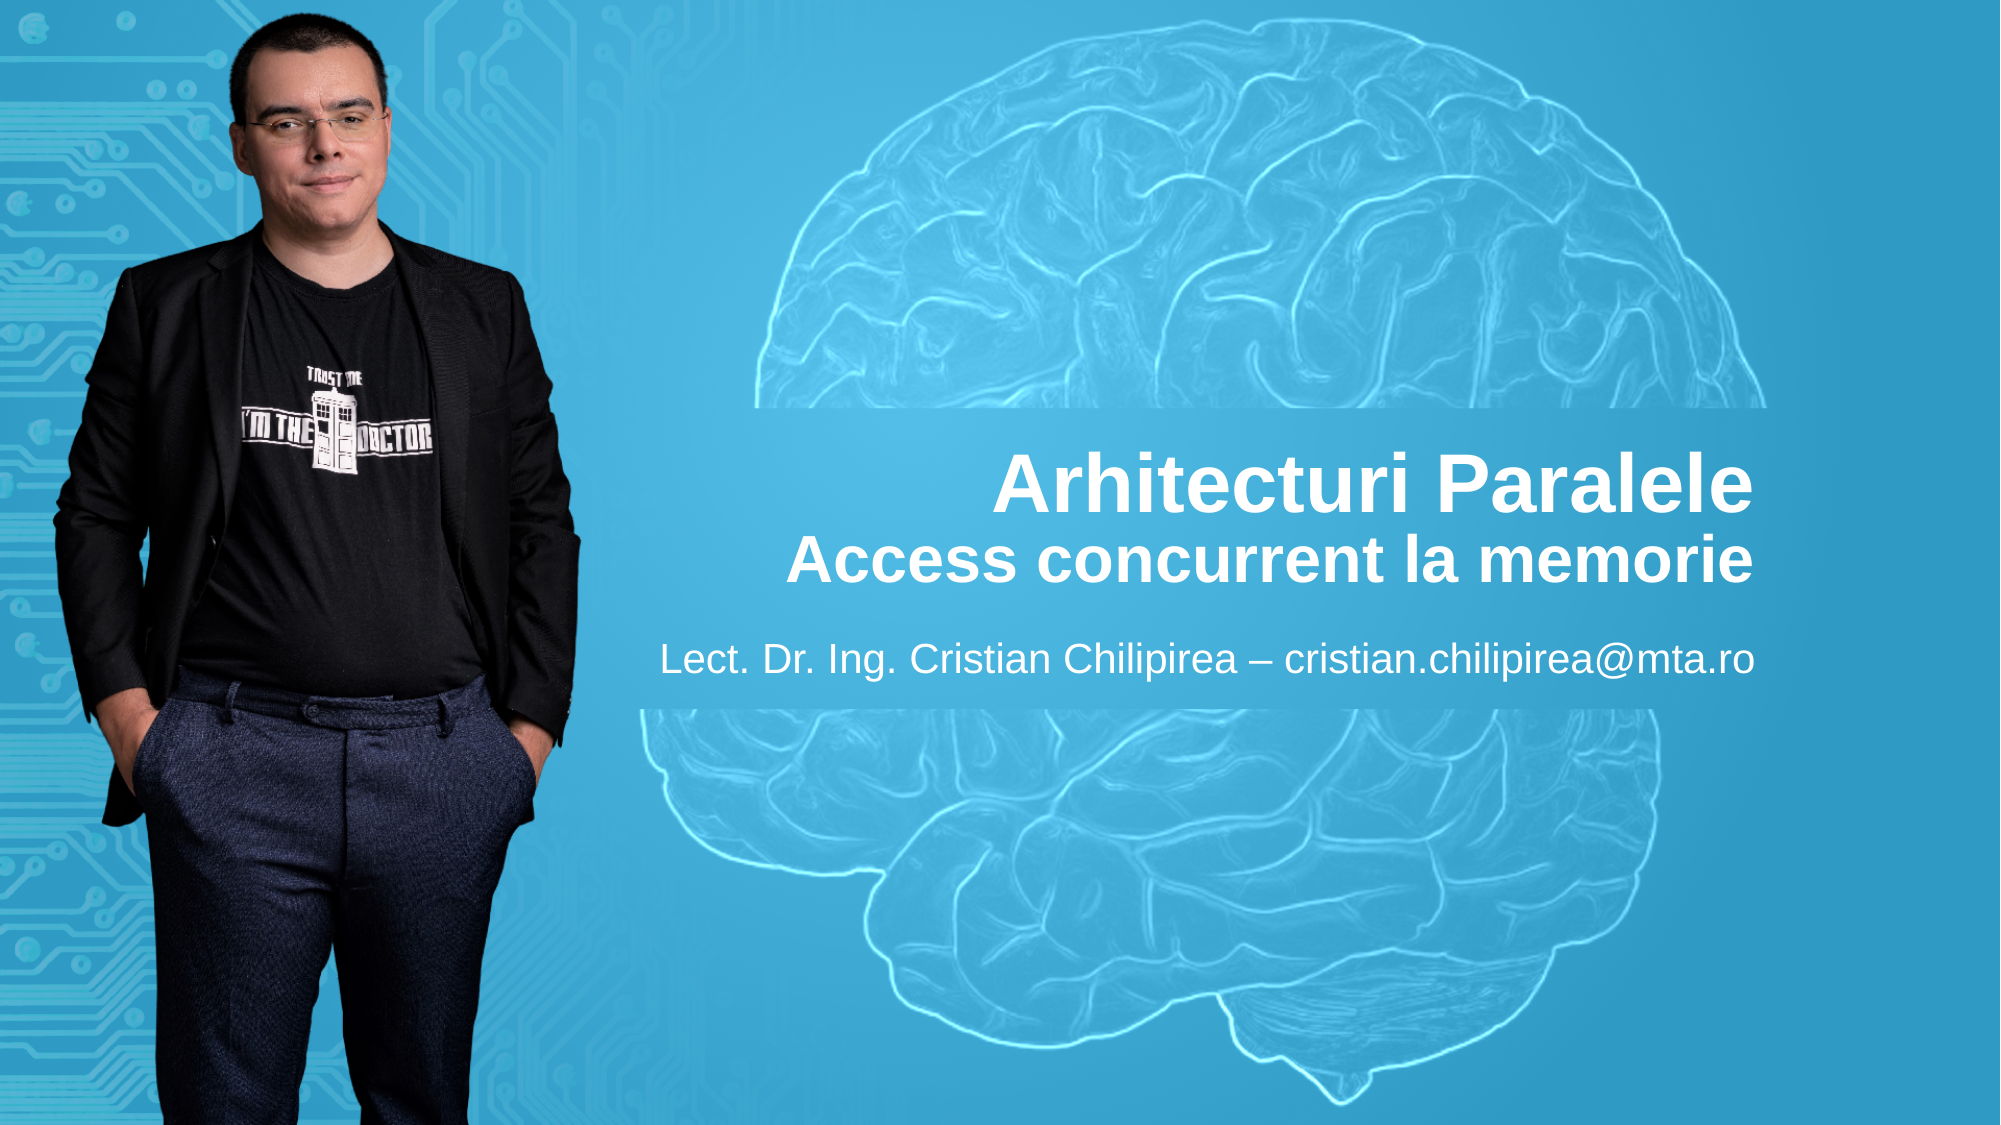

# Arhitecturi Paralele Access concurrent la memorie
Lect. Dr. Ing. Cristian Chilipirea – cristian.chilipirea@mta.ro